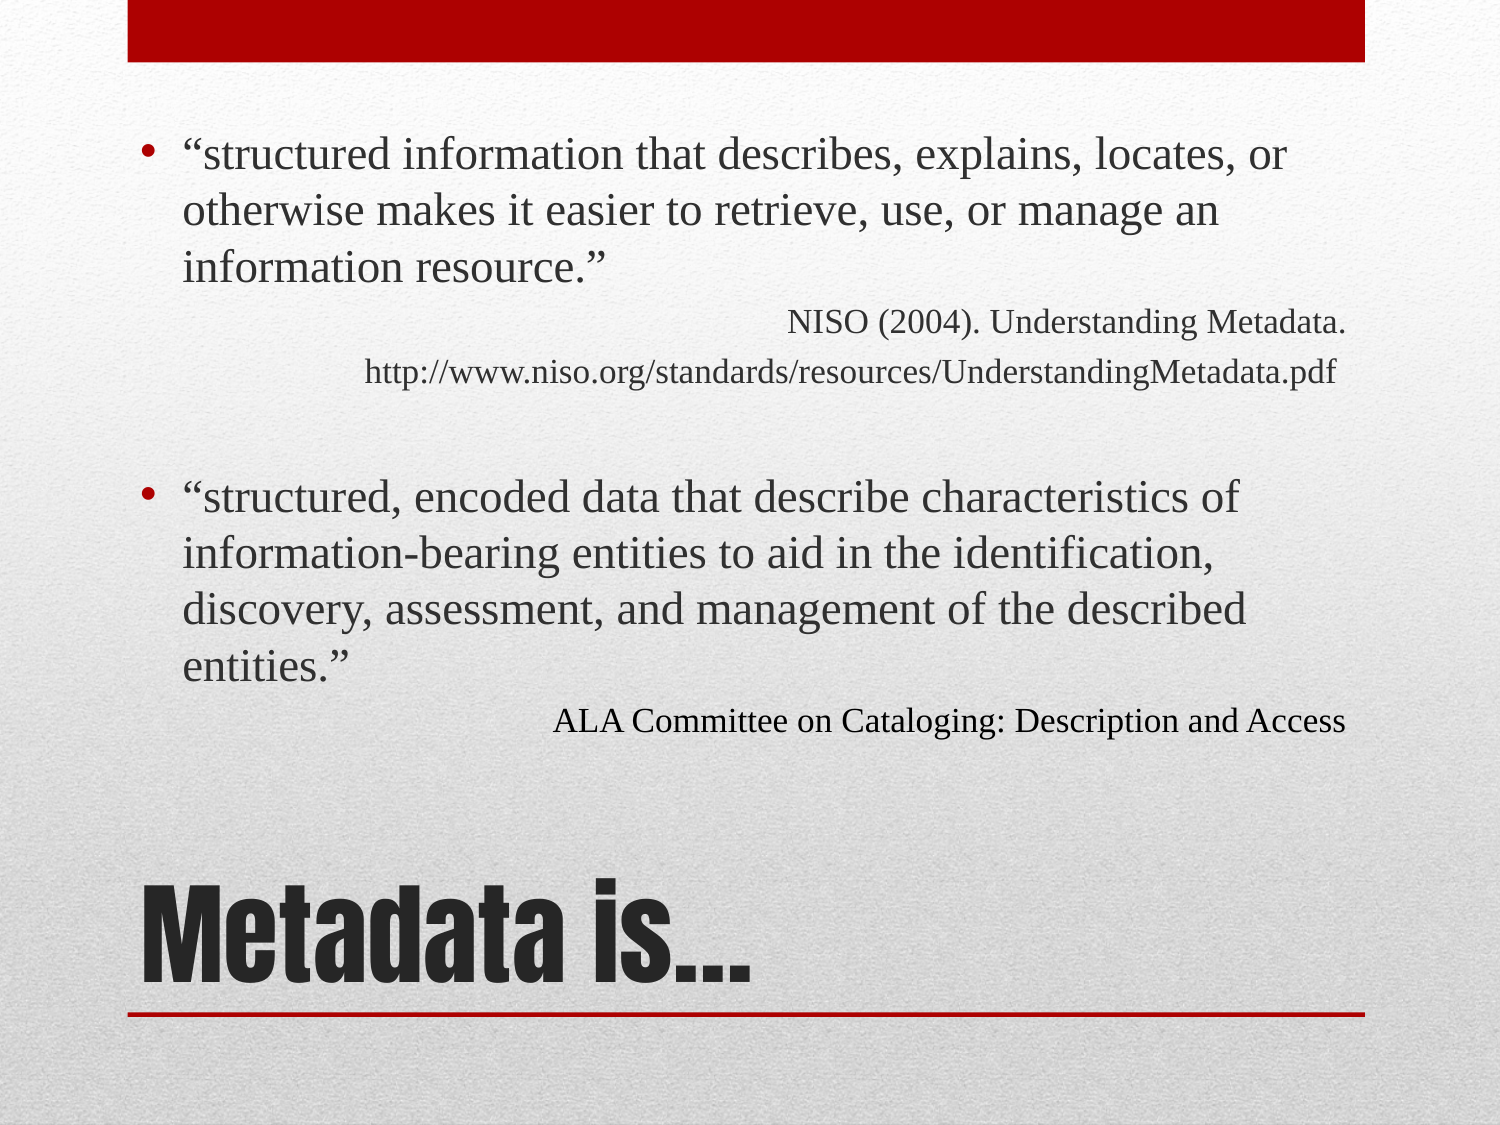

“structured information that describes, explains, locates, or otherwise makes it easier to retrieve, use, or manage an information resource.”
NISO (2004). Understanding Metadata.
http://www.niso.org/standards/resources/UnderstandingMetadata.pdf

“structured, encoded data that describe characteristics of information-bearing entities to aid in the identification, discovery, assessment, and management of the described entities.”
ALA Committee on Cataloging: Description and Access
# Metadata is…